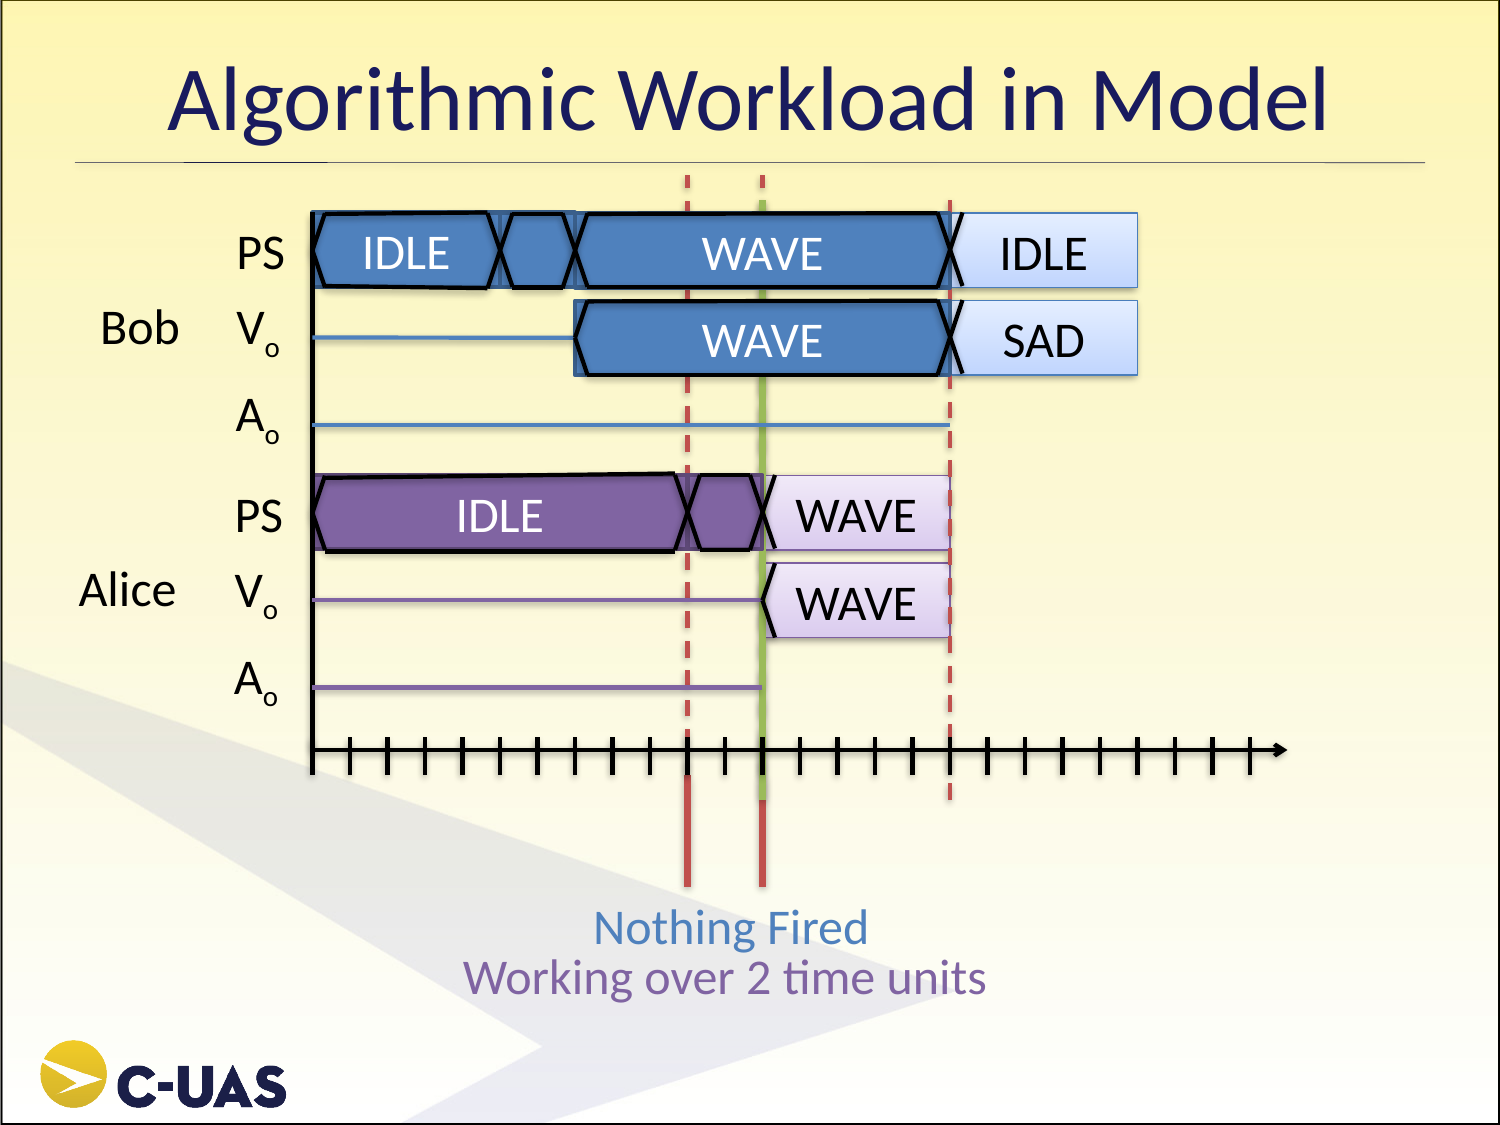

# Algorithmic Workload in Model
PS
IDLE

IDLE
WAVE
Bob
Vo
WAVE
SAD
Ao
PS
IDLE

WAVE
Alice
Vo
WAVE
Ao
Nothing Fired
Working over 2 time units